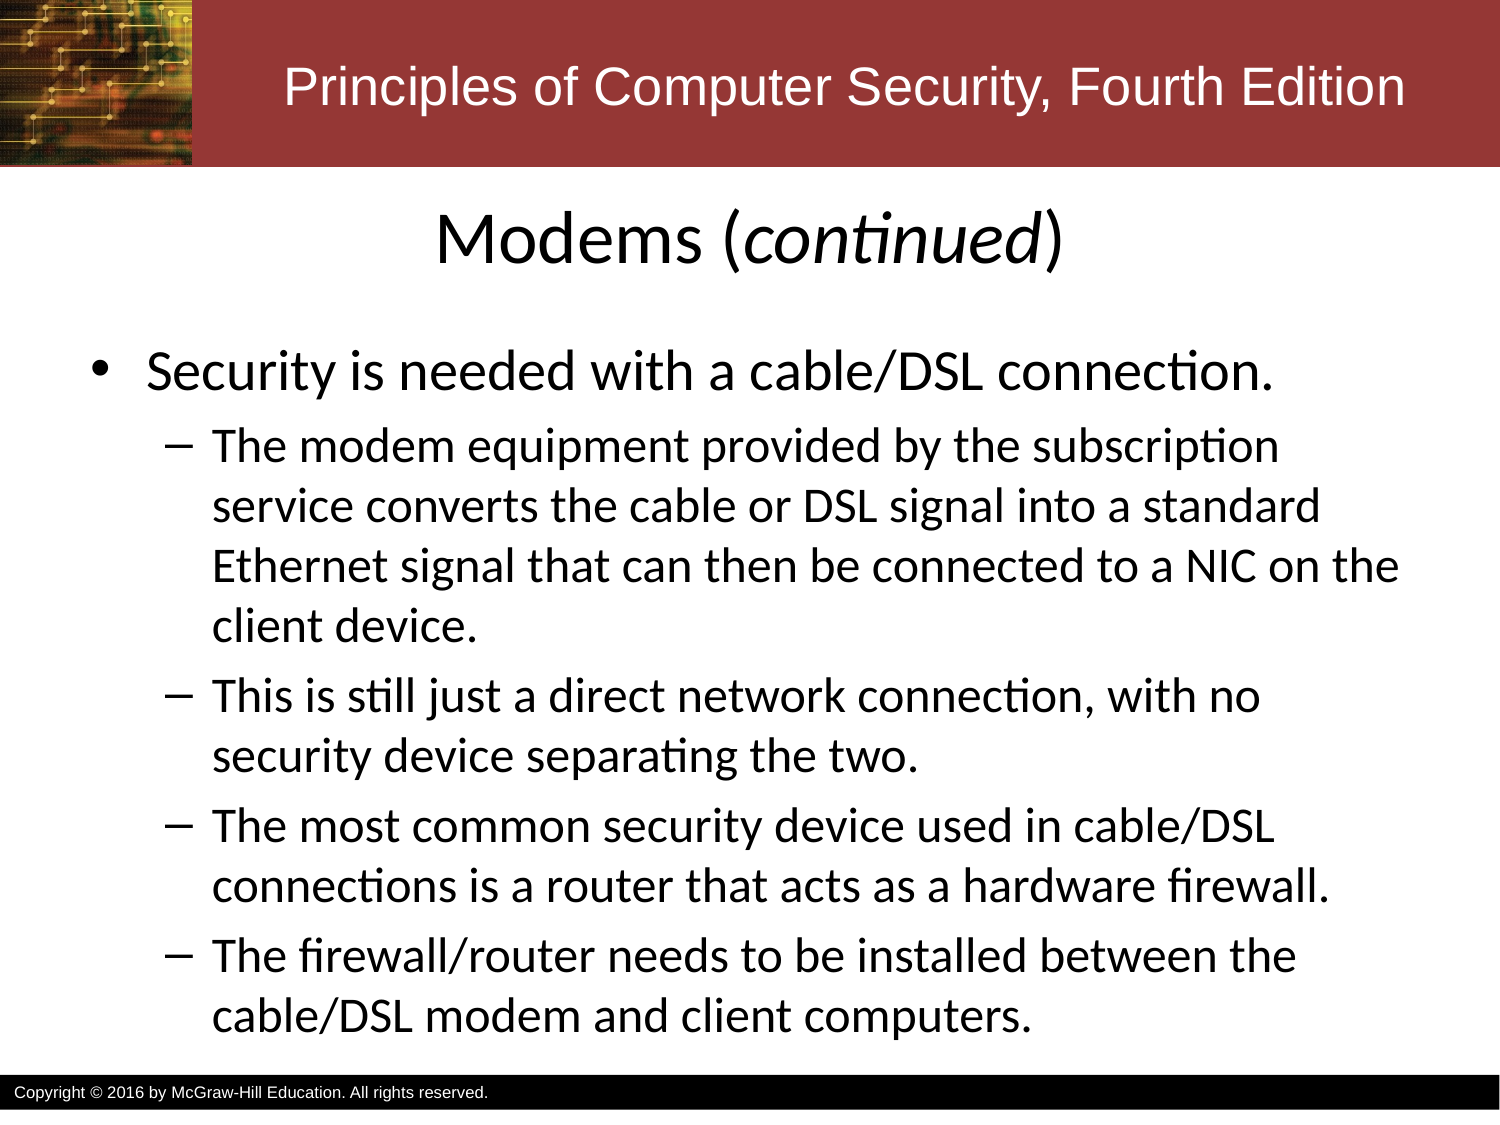

# Modems (continued)
Security is needed with a cable/DSL connection.
The modem equipment provided by the subscription service converts the cable or DSL signal into a standard Ethernet signal that can then be connected to a NIC on the client device.
This is still just a direct network connection, with no security device separating the two.
The most common security device used in cable/DSL connections is a router that acts as a hardware firewall.
The firewall/router needs to be installed between the cable/DSL modem and client computers.